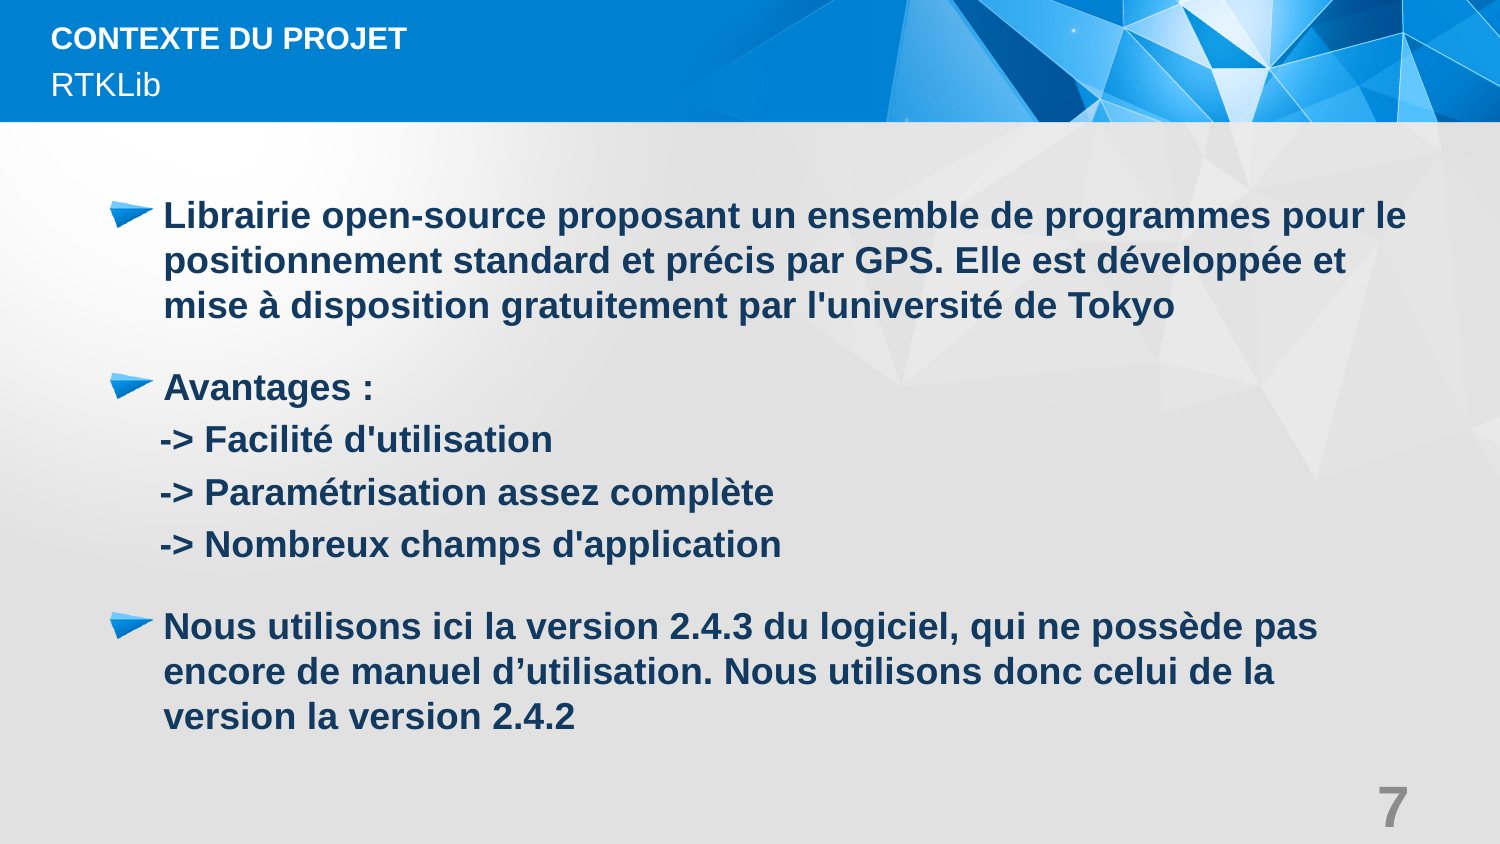

CONTEXTE DU PROJET
# RTKLib
Librairie open-source proposant un ensemble de programmes pour le positionnement standard et précis par GPS. Elle est développée et mise à disposition gratuitement par l'université de Tokyo

Avantages :
     -> Facilité d'utilisation
     -> Paramétrisation assez complète
     -> Nombreux champs d'application

Nous utilisons ici la version 2.4.3 du logiciel, qui ne possède pas encore de manuel d’utilisation. Nous utilisons donc celui de la version la version 2.4.2
7